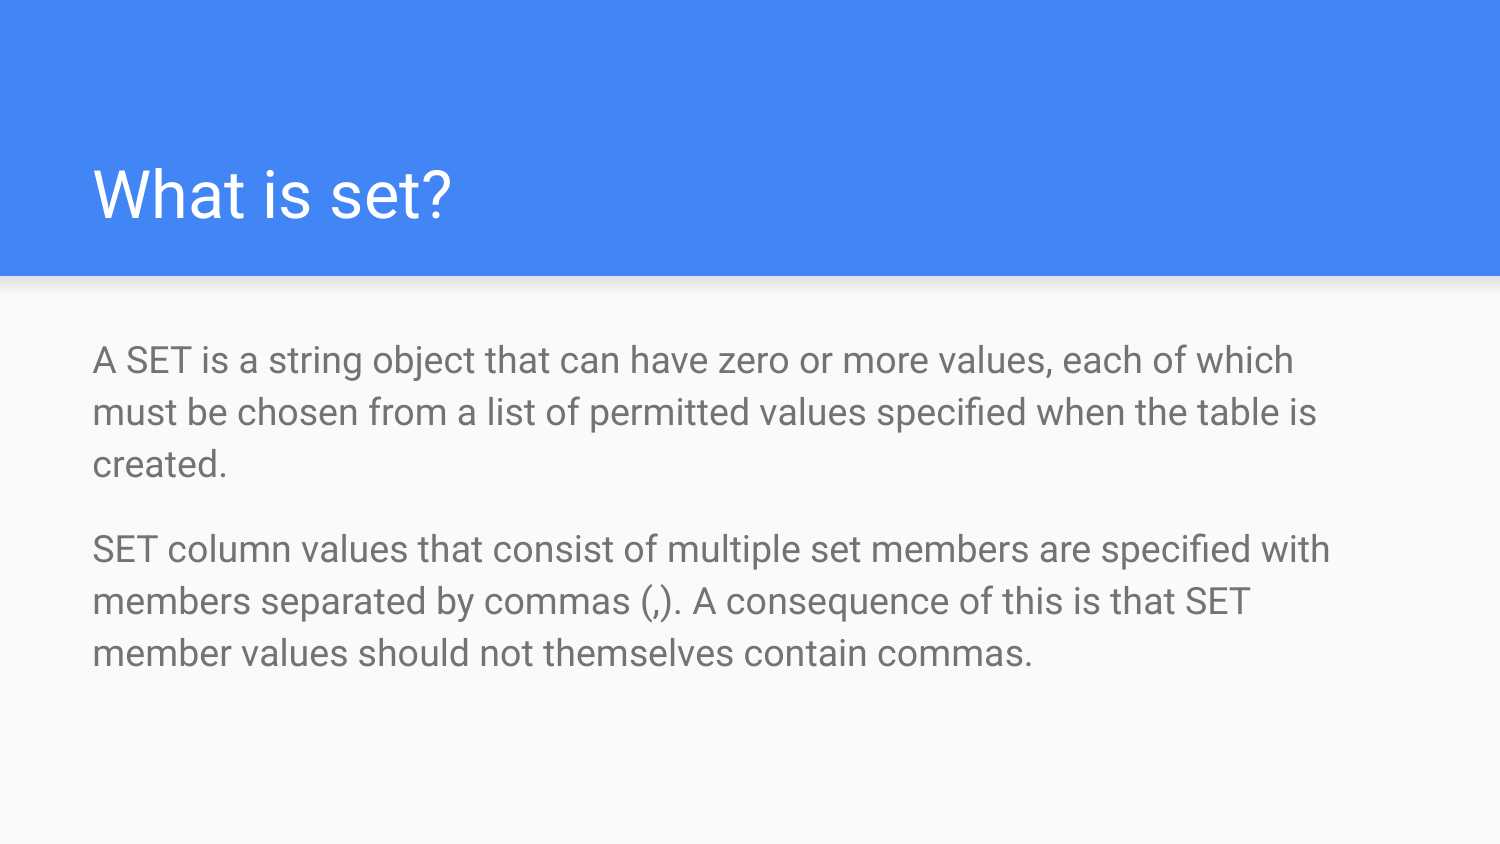

# What is set?
A SET is a string object that can have zero or more values, each of which must be chosen from a list of permitted values specified when the table is created.
SET column values that consist of multiple set members are specified with members separated by commas (,). A consequence of this is that SET member values should not themselves contain commas.